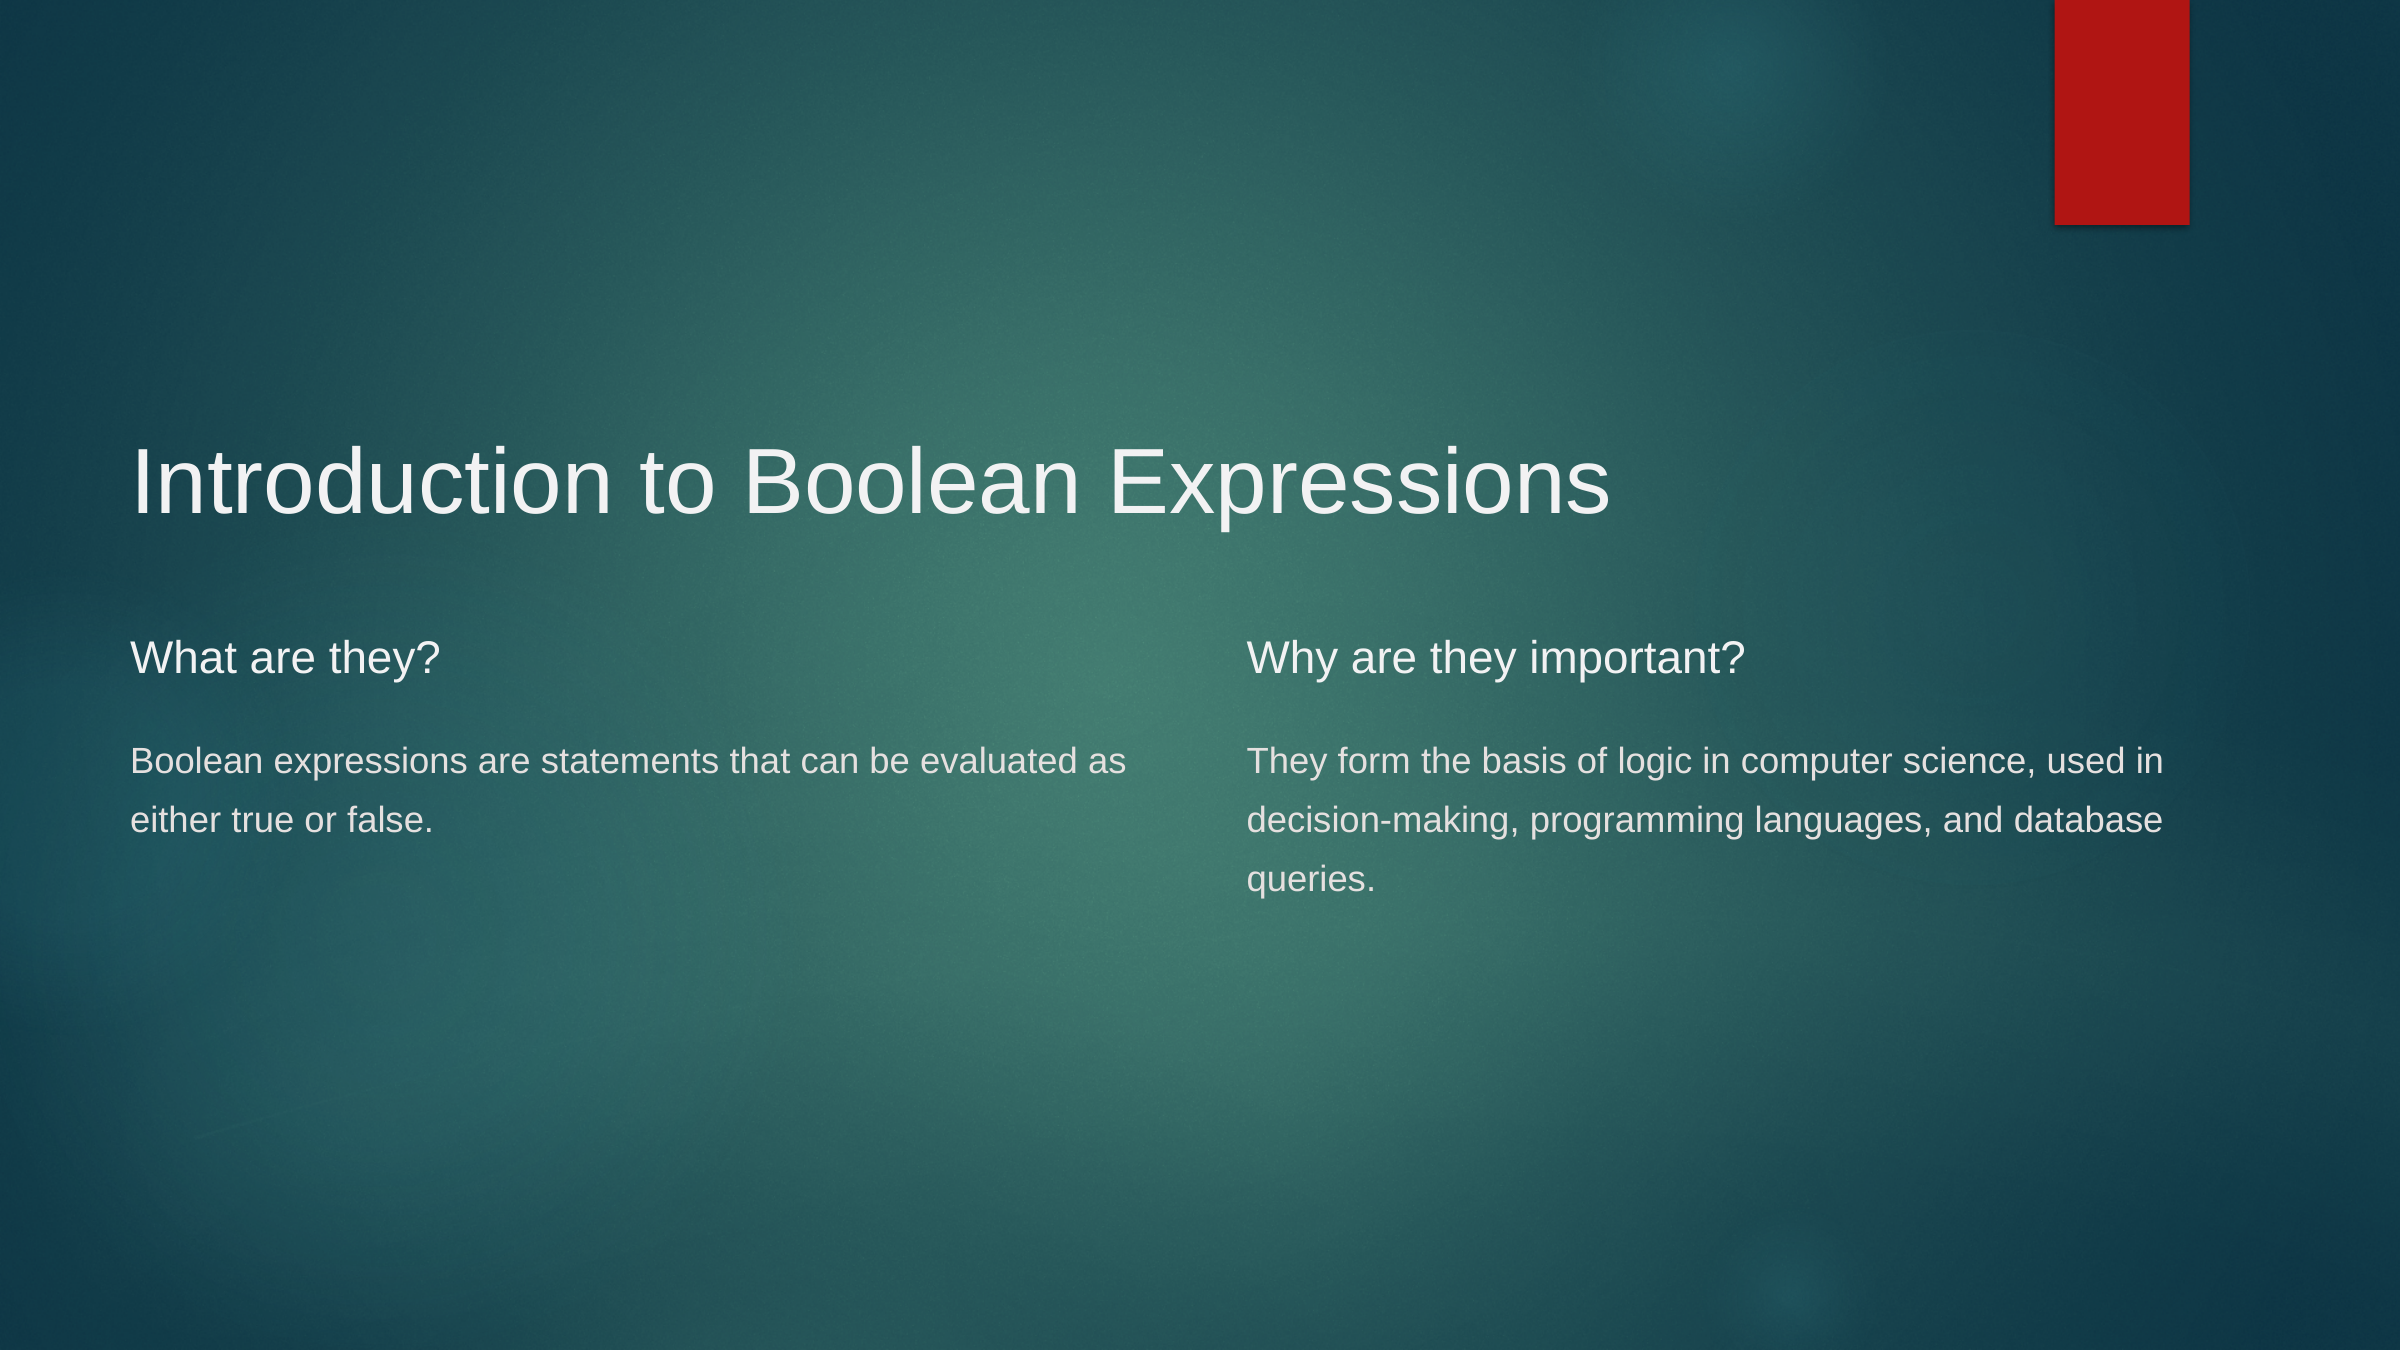

Introduction to Boolean Expressions
What are they?
Why are they important?
Boolean expressions are statements that can be evaluated as either true or false.
They form the basis of logic in computer science, used in decision-making, programming languages, and database queries.